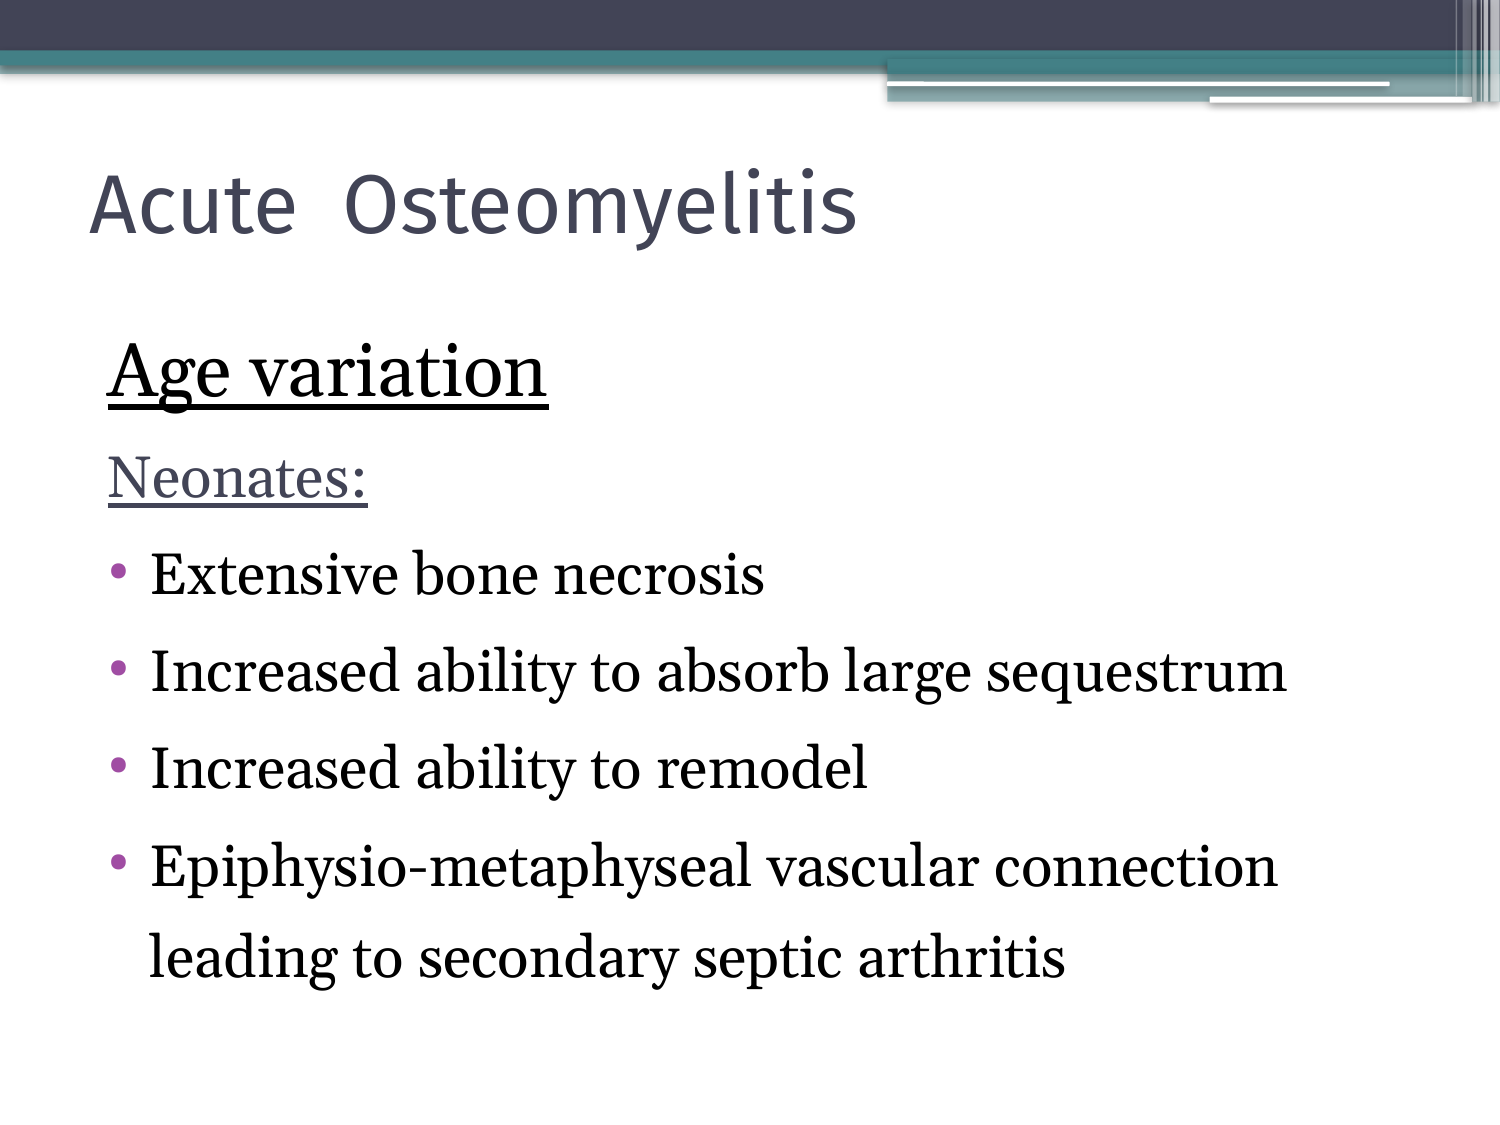

# Acute  Osteomyelitis
Age variation
Neonates:
Extensive bone necrosis
Increased ability to absorb large sequestrum
Increased ability to remodel
Epiphysio-metaphyseal vascular connection leading to secondary septic arthritis